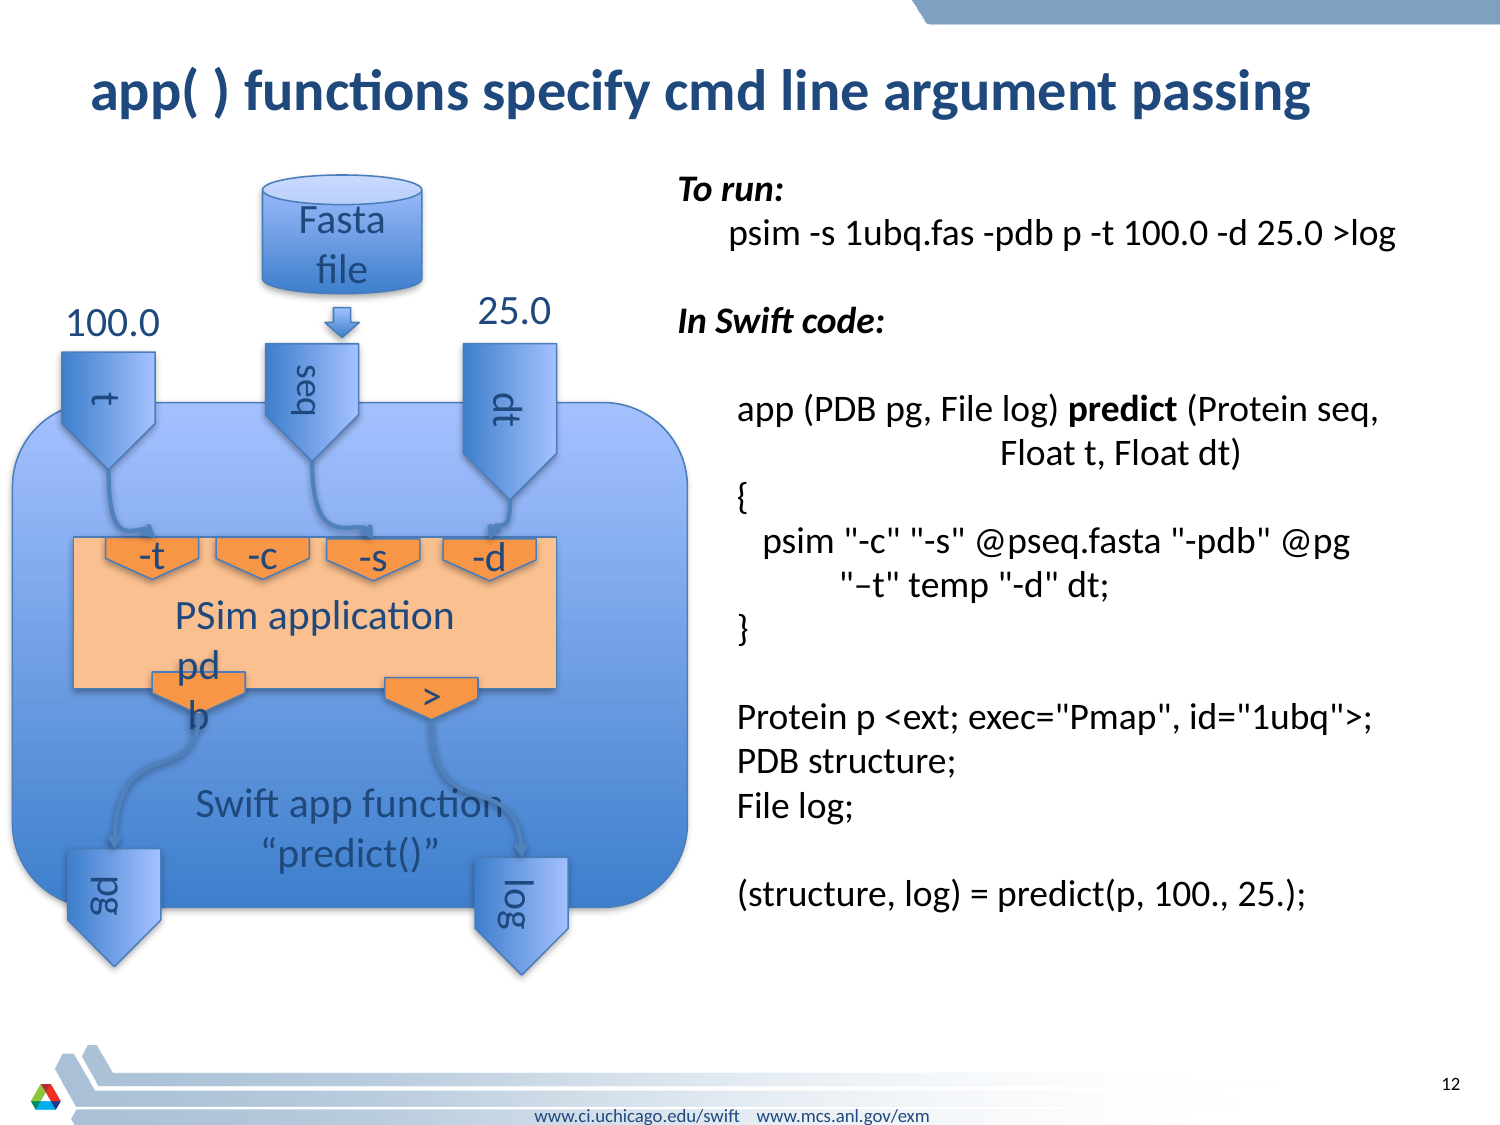

# app( ) functions specify cmd line argument passing

To run:
      psim -s 1ubq.fas -pdb p -t 100.0 -d 25.0 >log

In Swift code:

       app (PDB pg, File log) predict (Protein seq,
                                      Float t, Float dt)
       {
          psim "-c" "-s" @pseq.fasta "-pdb" @pg
                   "–t" temp "-d" dt;
       }

       Protein p <ext; exec="Pmap", id="1ubq">;
       PDB structure;
       File log;

       (structure, log) = predict(p, 100., 25.);
Fasta
file
25.0
100.0

seq
t
dt
Swift app function
“predict()”
-t
-c
-s
-d
PSim application
pdb
>
pg
log
12
www.ci.uchicago.edu/swift    www.mcs.anl.gov/exm